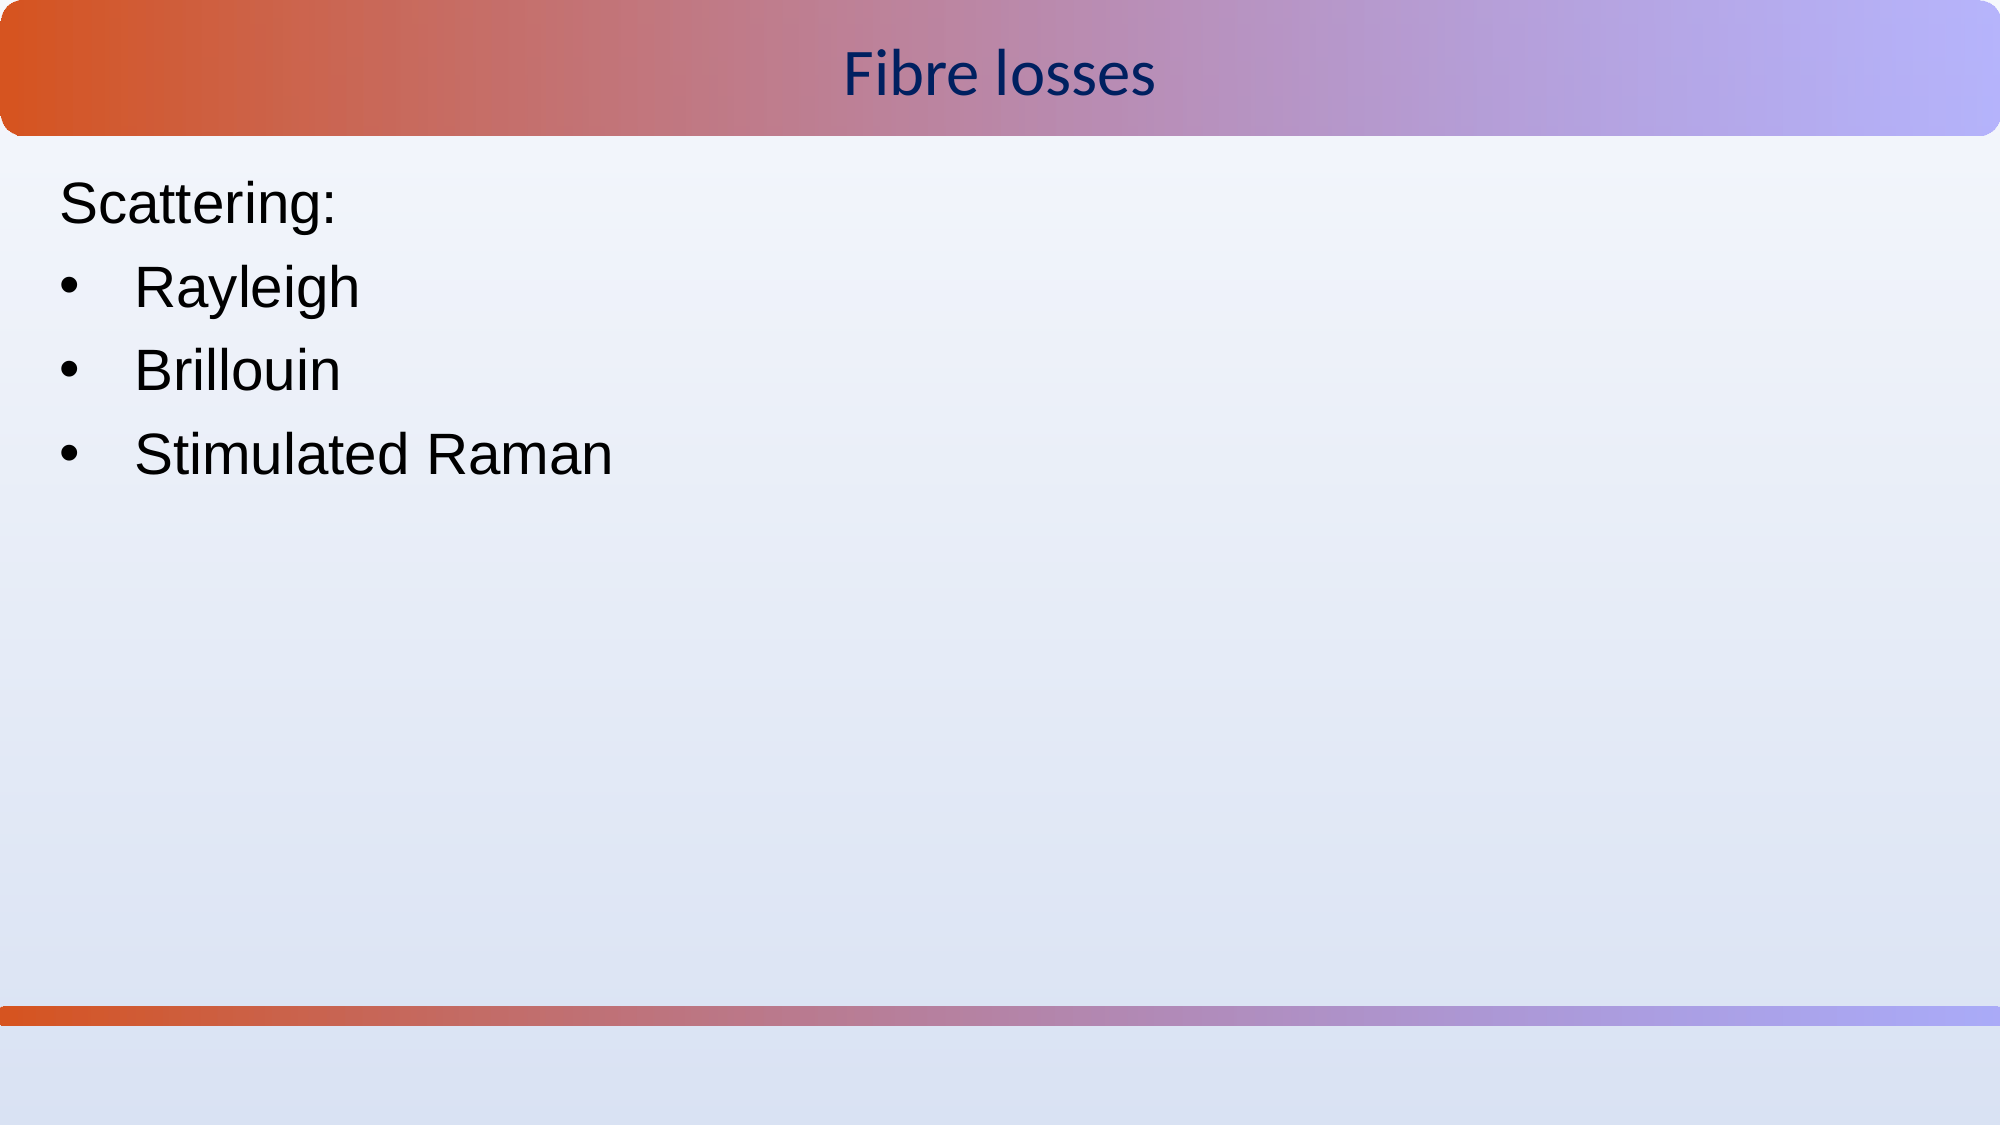

Fibre losses

Scattering:
Rayleigh
Brillouin
Stimulated Raman